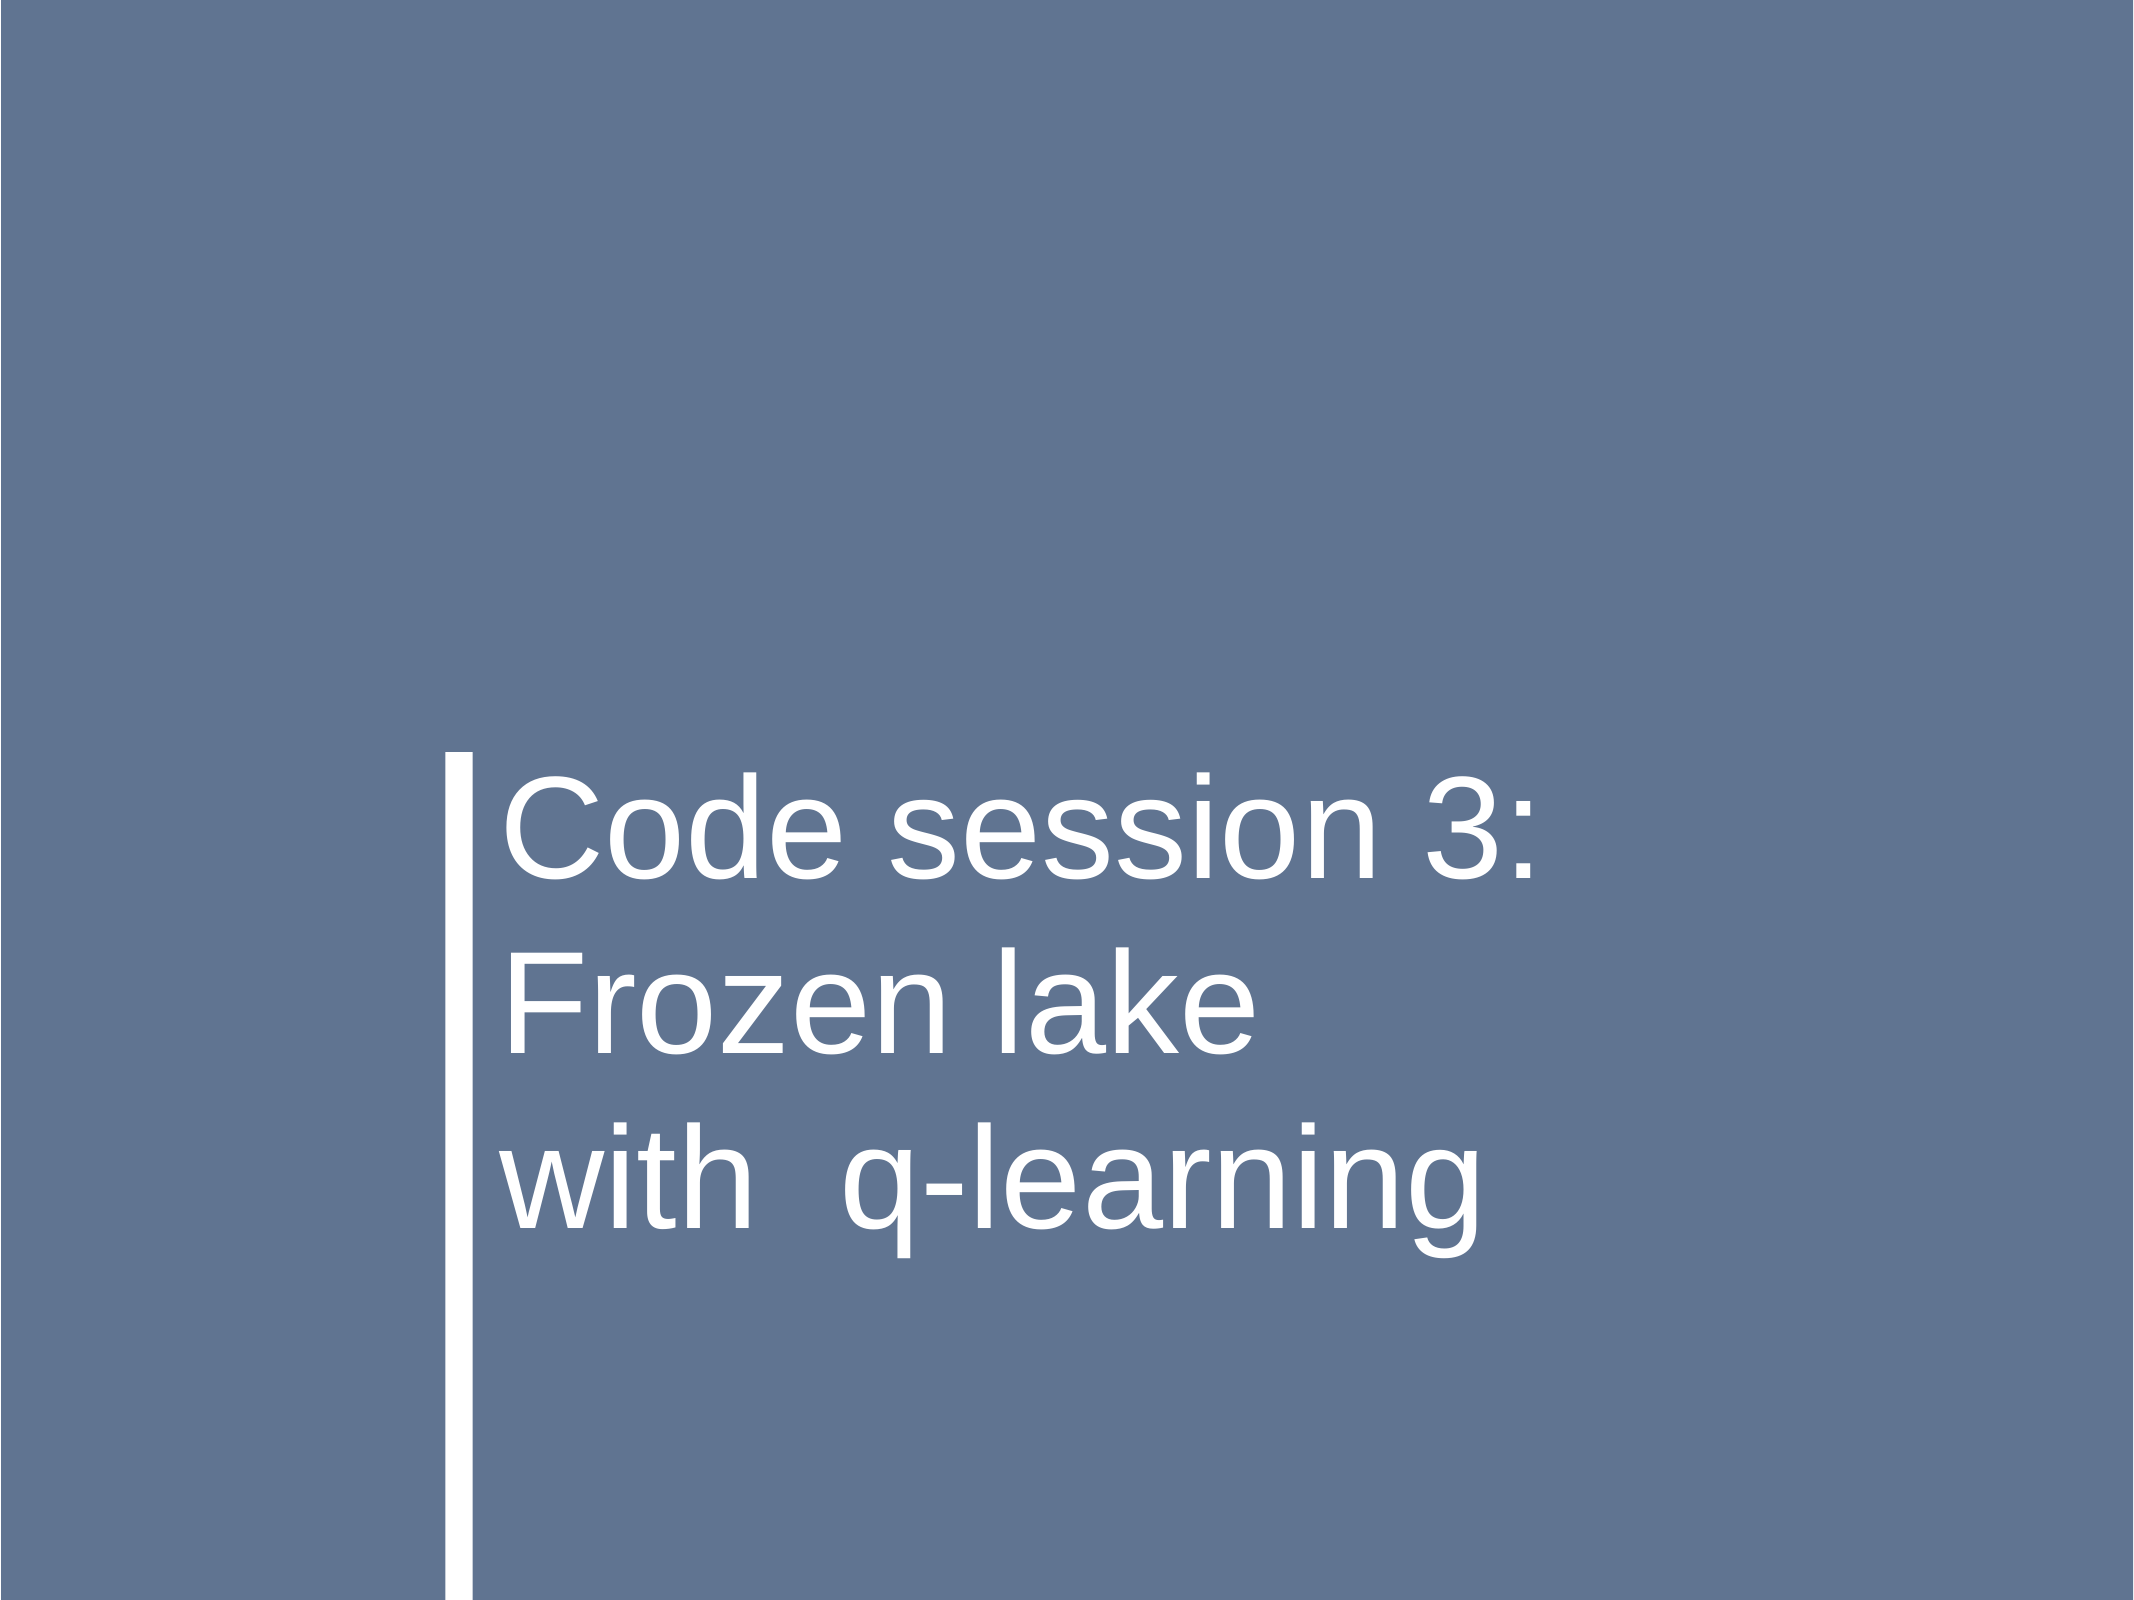

Code session 3:
Frozen lake
with  q-learning